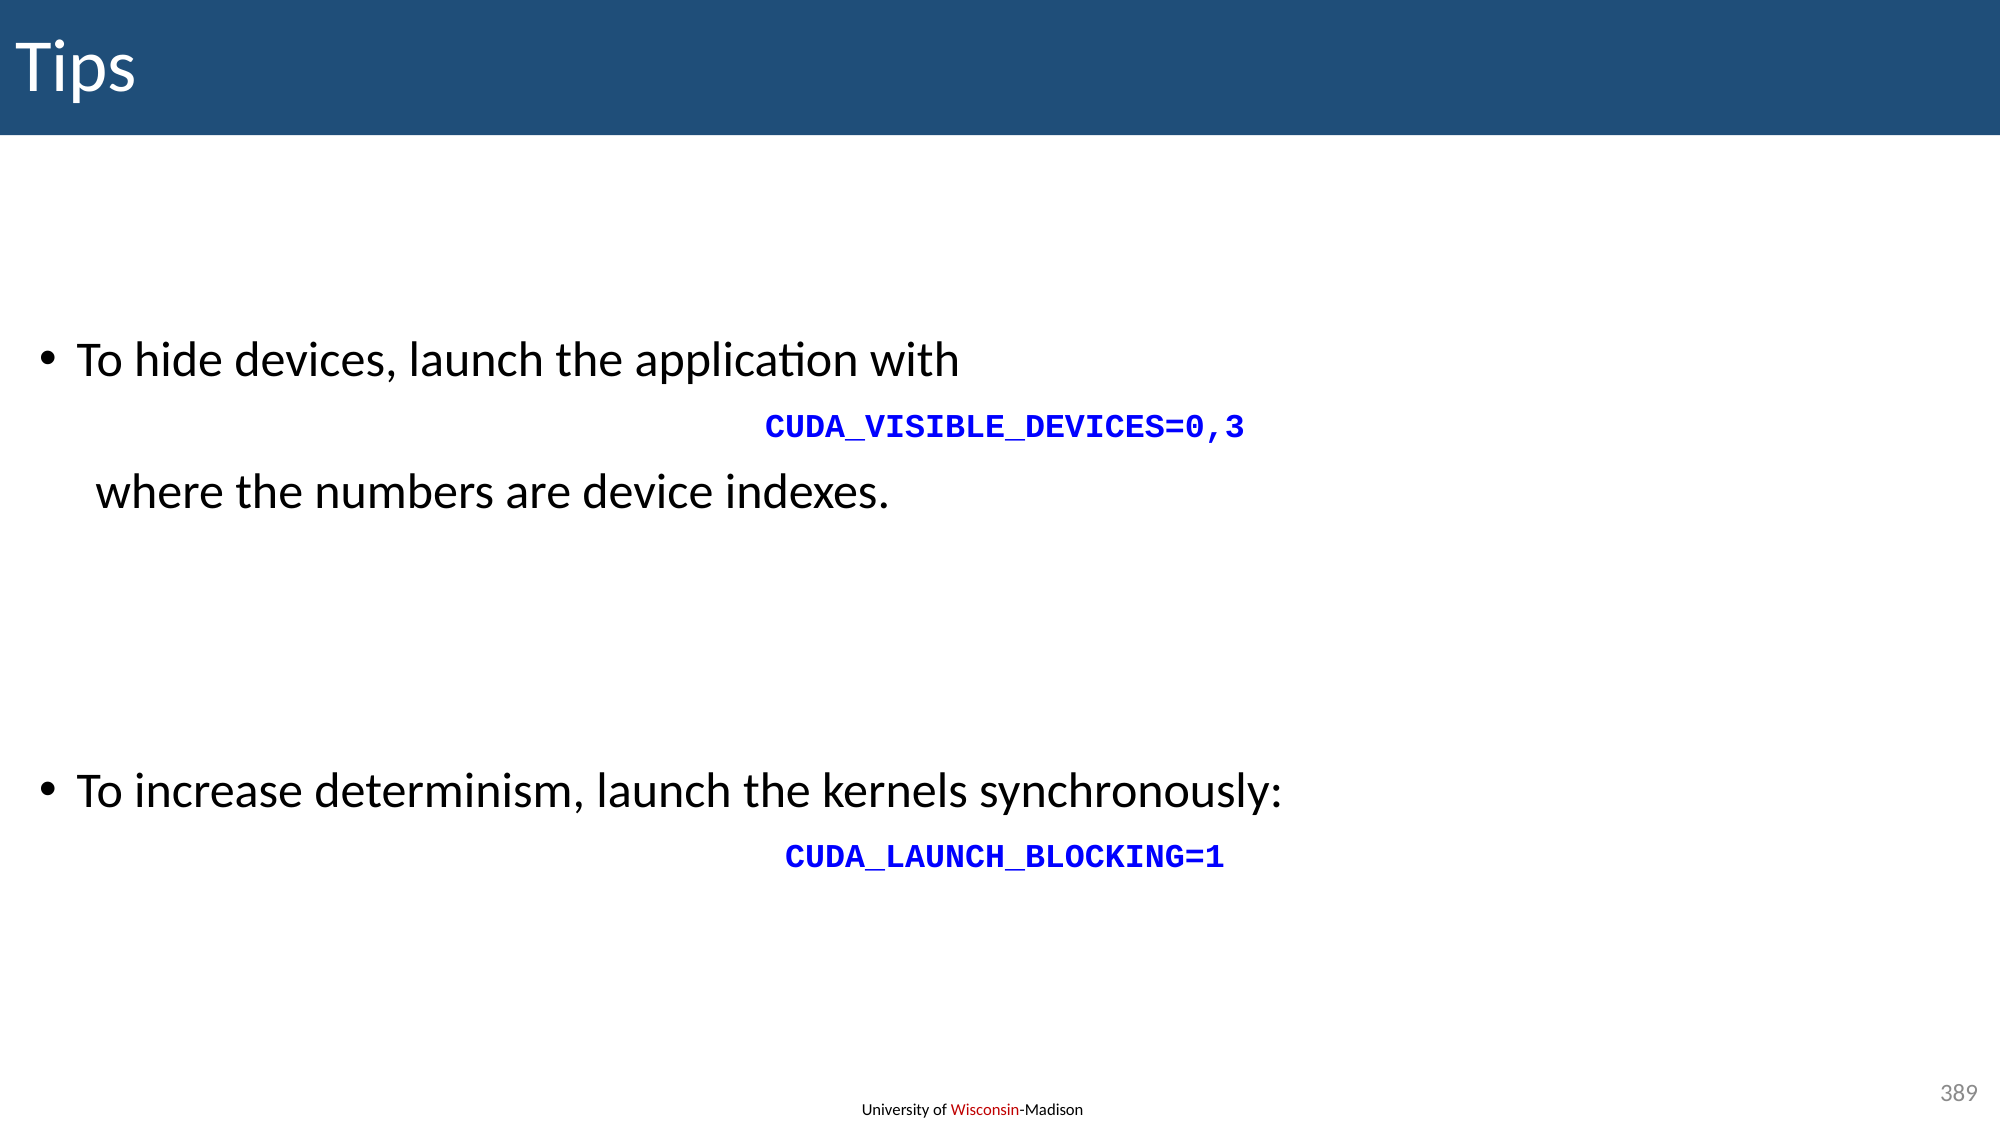

# Tips

To hide devices, launch the application with
CUDA_VISIBLE_DEVICES=0,3
     where the numbers are device indexes.

To increase determinism, launch the kernels synchronously:
CUDA_LAUNCH_BLOCKING=1

389